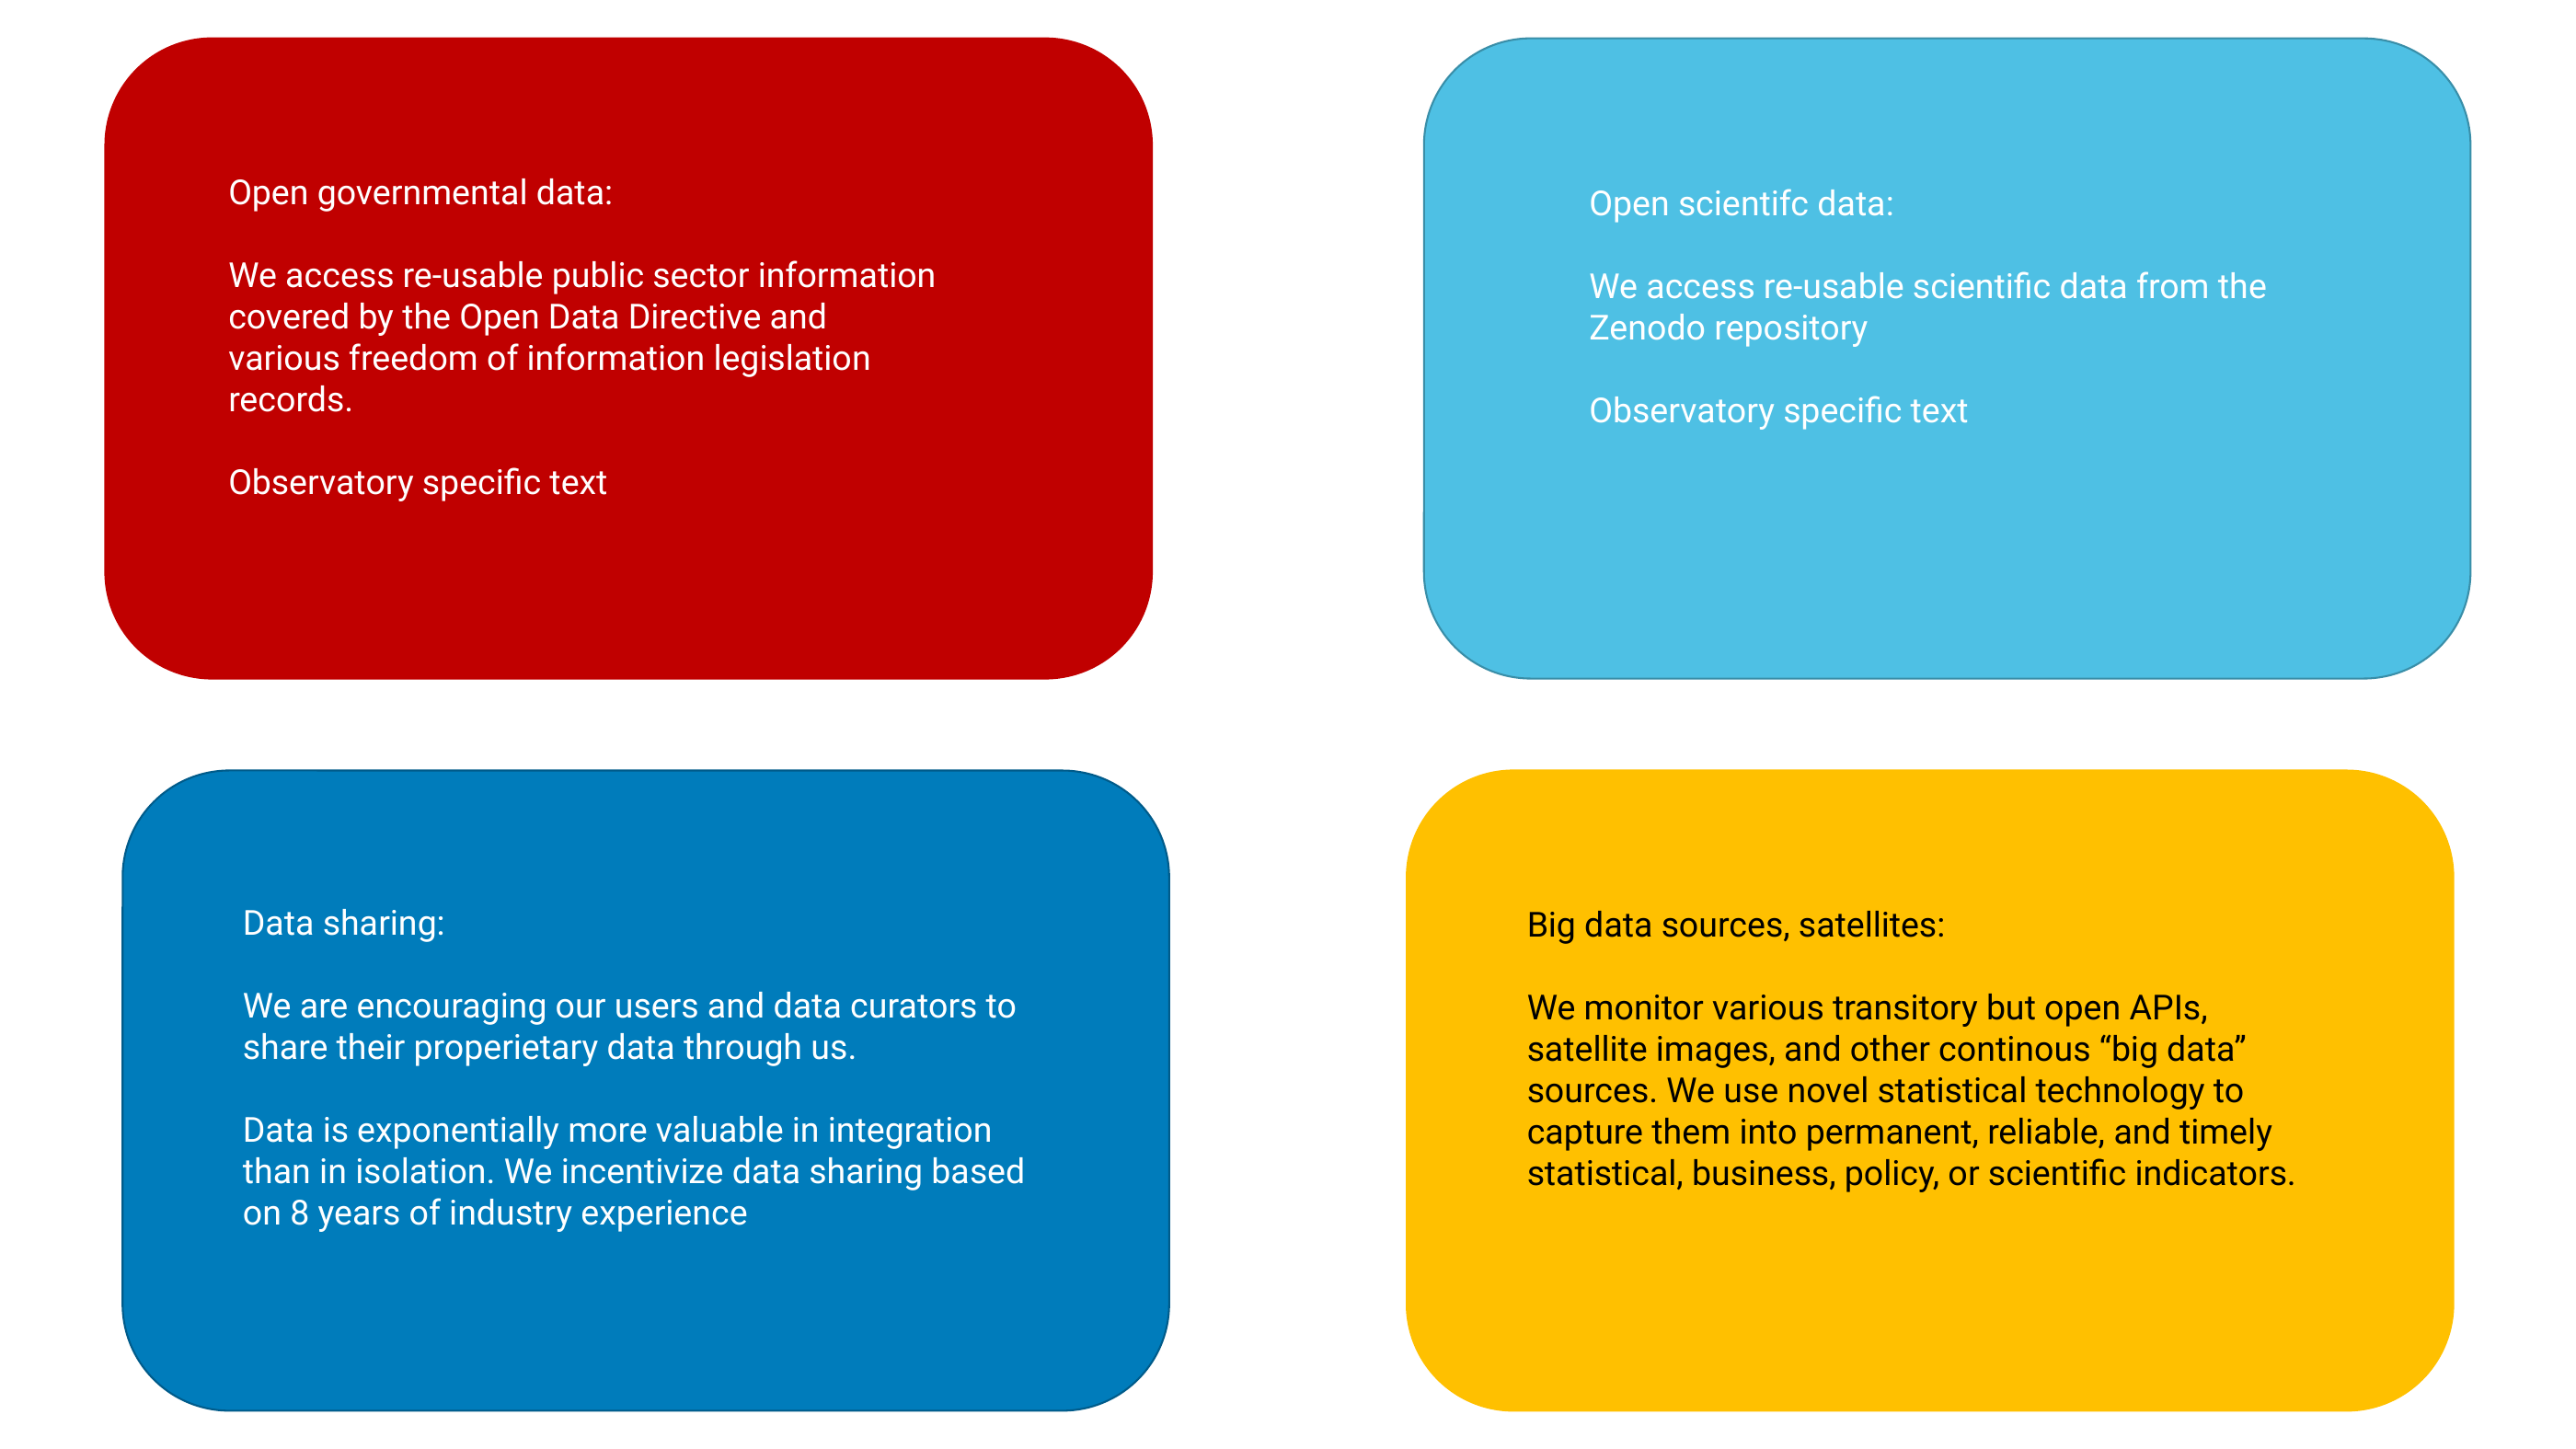

Open governmental data:
We access re-usable public sector information covered by the Open Data Directive and various freedom of information legislation records.

Observatory specific text
Open scientifc data:
We access re-usable scientific data from the Zenodo repository

Observatory specific text

Data sharing:
We are encouraging our users and data curators to share their properietary data through us.
Data is exponentially more valuable in integration than in isolation. We incentivize data sharing based on 8 years of industry experience
Big data sources, satellites:
We monitor various transitory but open APIs, satellite images, and other continous “big data” sources. We use novel statistical technology to capture them into permanent, reliable, and timely statistical, business, policy, or scientific indicators.